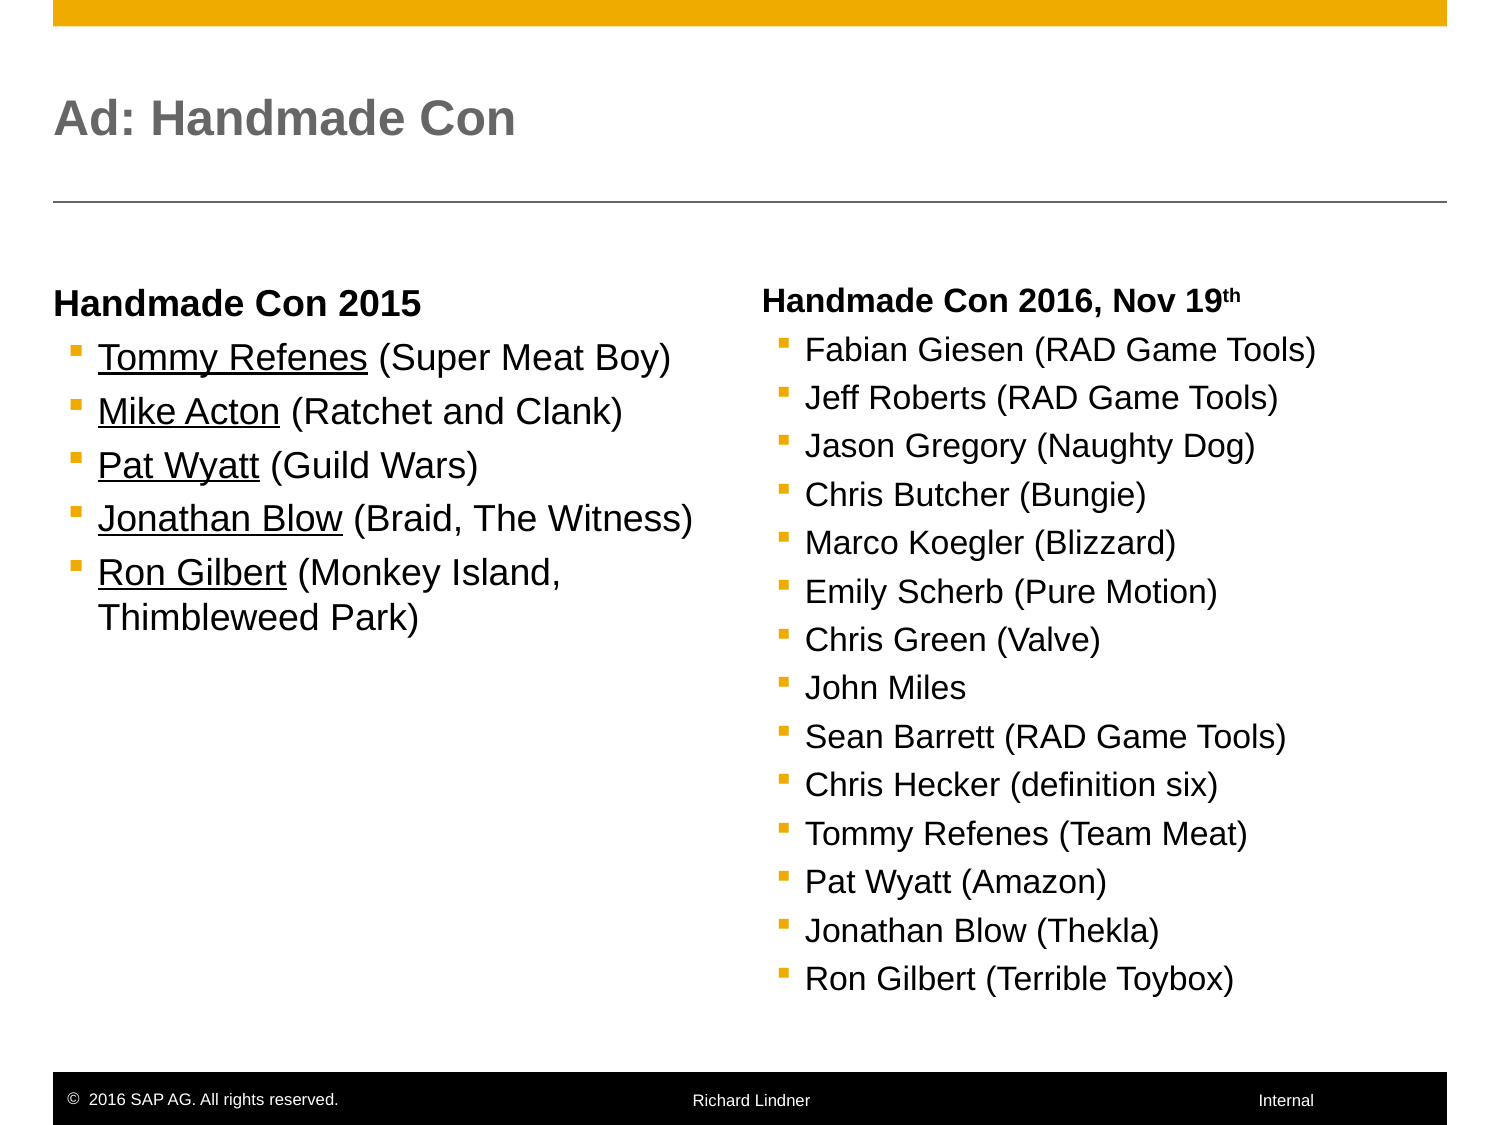

# Ad: Handmade Con
Handmade Con 2015
Tommy Refenes (Super Meat Boy)
Mike Acton (Ratchet and Clank)
Pat Wyatt (Guild Wars)
Jonathan Blow (Braid, The Witness)
Ron Gilbert (Monkey Island, Thimbleweed Park)
Handmade Con 2016, Nov 19th
Fabian Giesen (RAD Game Tools)
Jeff Roberts (RAD Game Tools)
Jason Gregory (Naughty Dog)
Chris Butcher (Bungie)
Marco Koegler (Blizzard)
Emily Scherb (Pure Motion)
Chris Green (Valve)
John Miles
Sean Barrett (RAD Game Tools)
Chris Hecker (definition six)
Tommy Refenes (Team Meat)
Pat Wyatt (Amazon)
Jonathan Blow (Thekla)
Ron Gilbert (Terrible Toybox)